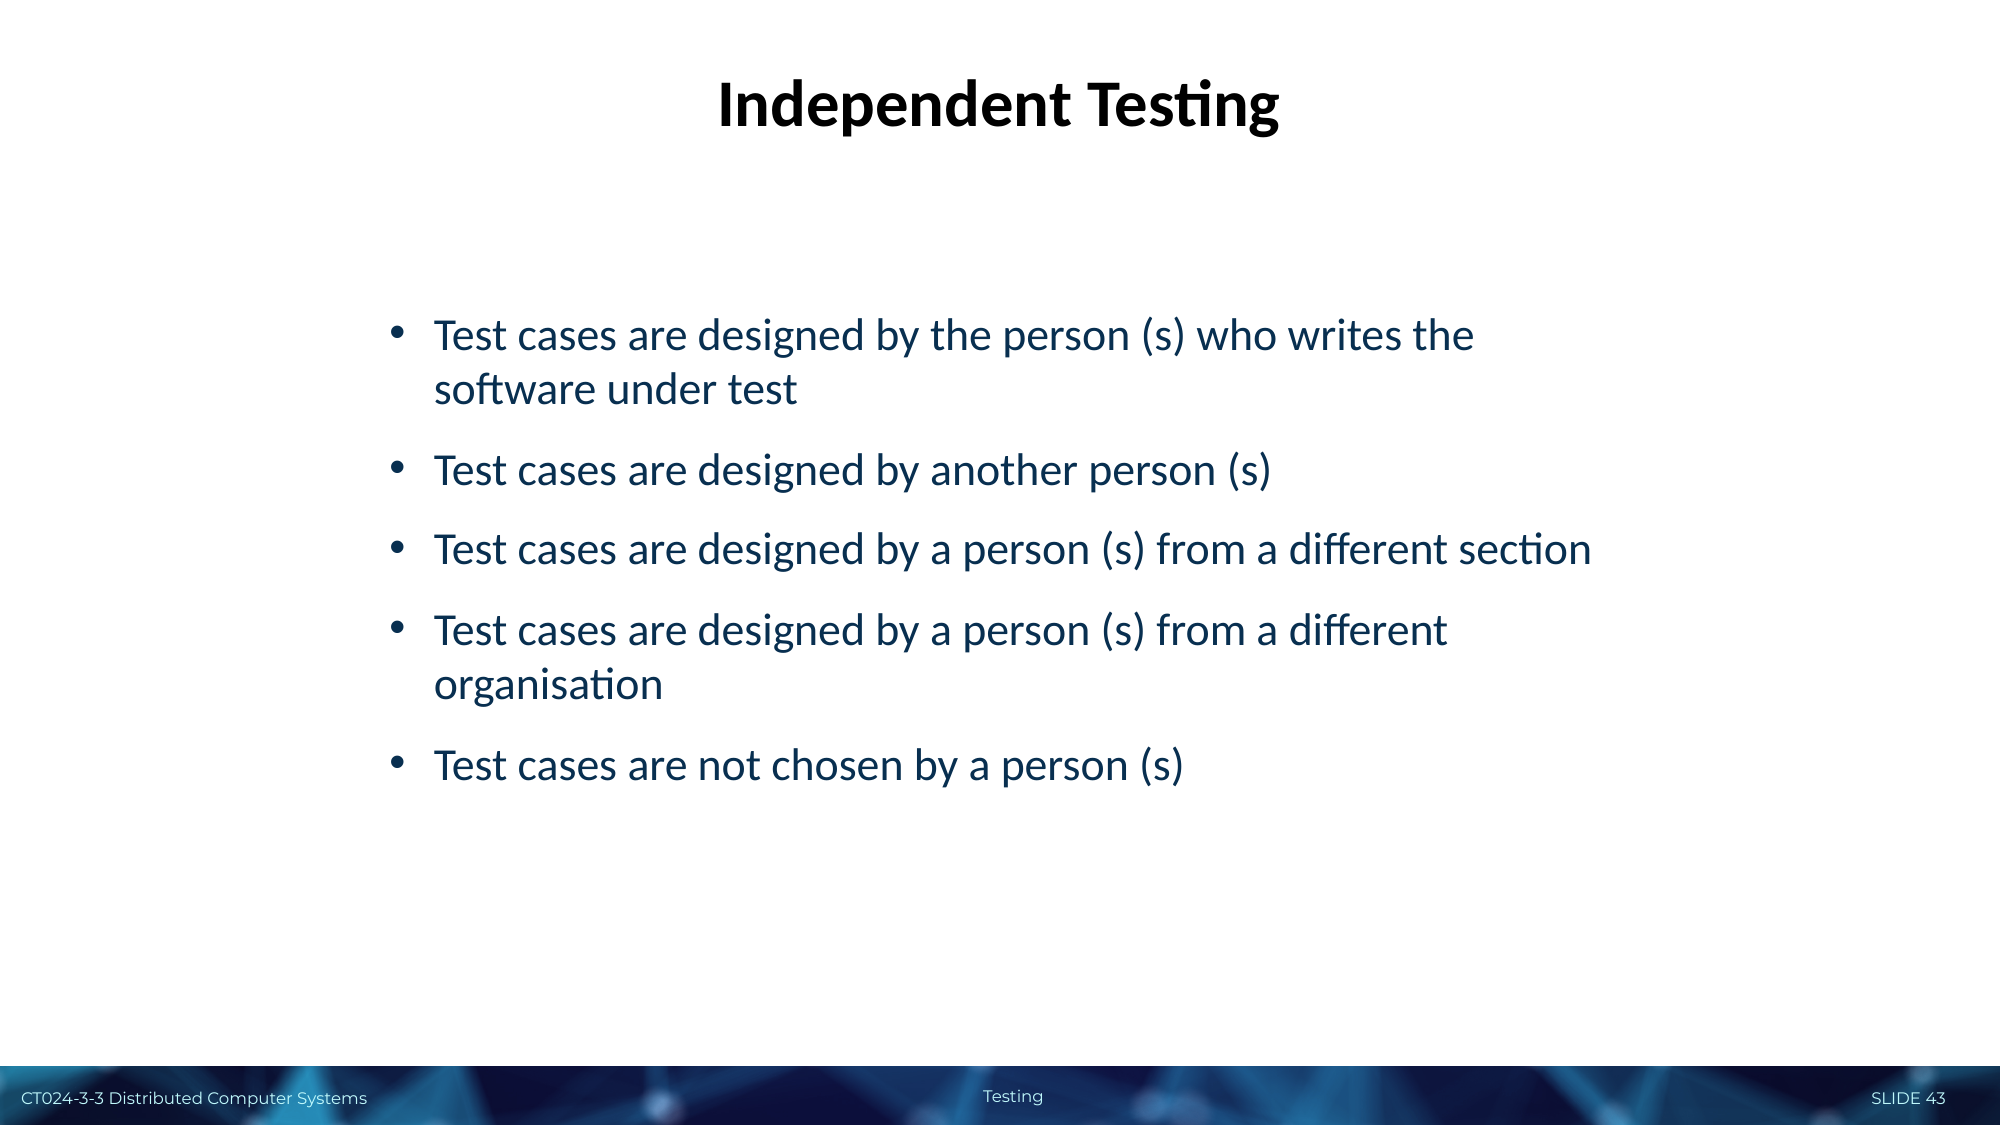

Independent Testing
Test cases are designed by the person (s) who writes the software under test
Test cases are designed by another person (s)
Test cases are designed by a person (s) from a different section
Test cases are designed by a person (s) from a different organisation
Test cases are not chosen by a person (s)